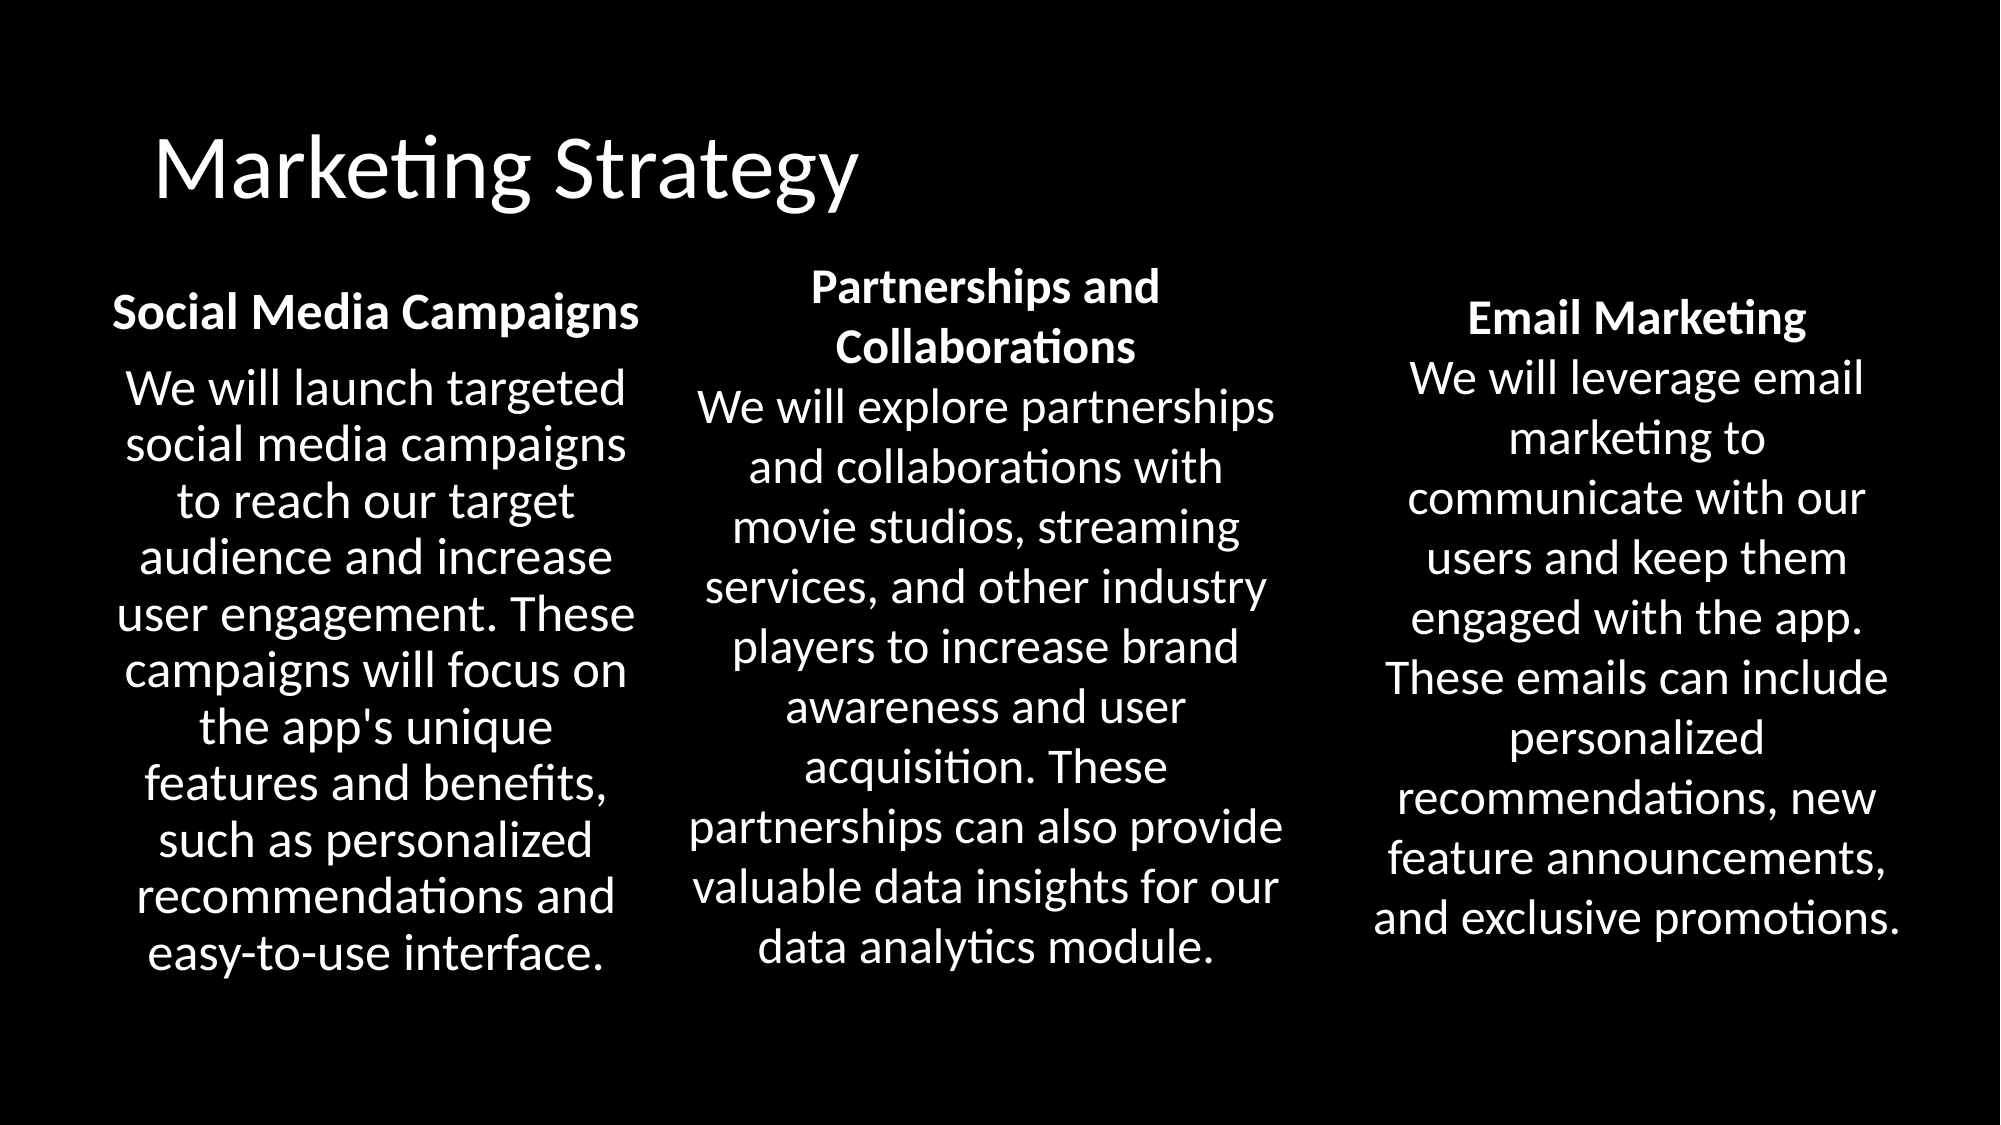

# Marketing Strategy
Partnerships and Collaborations
We will explore partnerships and collaborations with movie studios, streaming services, and other industry players to increase brand awareness and user acquisition. These partnerships can also provide valuable data insights for our data analytics module.

Social Media Campaigns
We will launch targeted social media campaigns to reach our target audience and increase user engagement. These campaigns will focus on the app's unique features and benefits, such as personalized recommendations and easy-to-use interface.

Email Marketing
We will leverage email marketing to communicate with our users and keep them engaged with the app. These emails can include personalized recommendations, new feature announcements, and exclusive promotions.